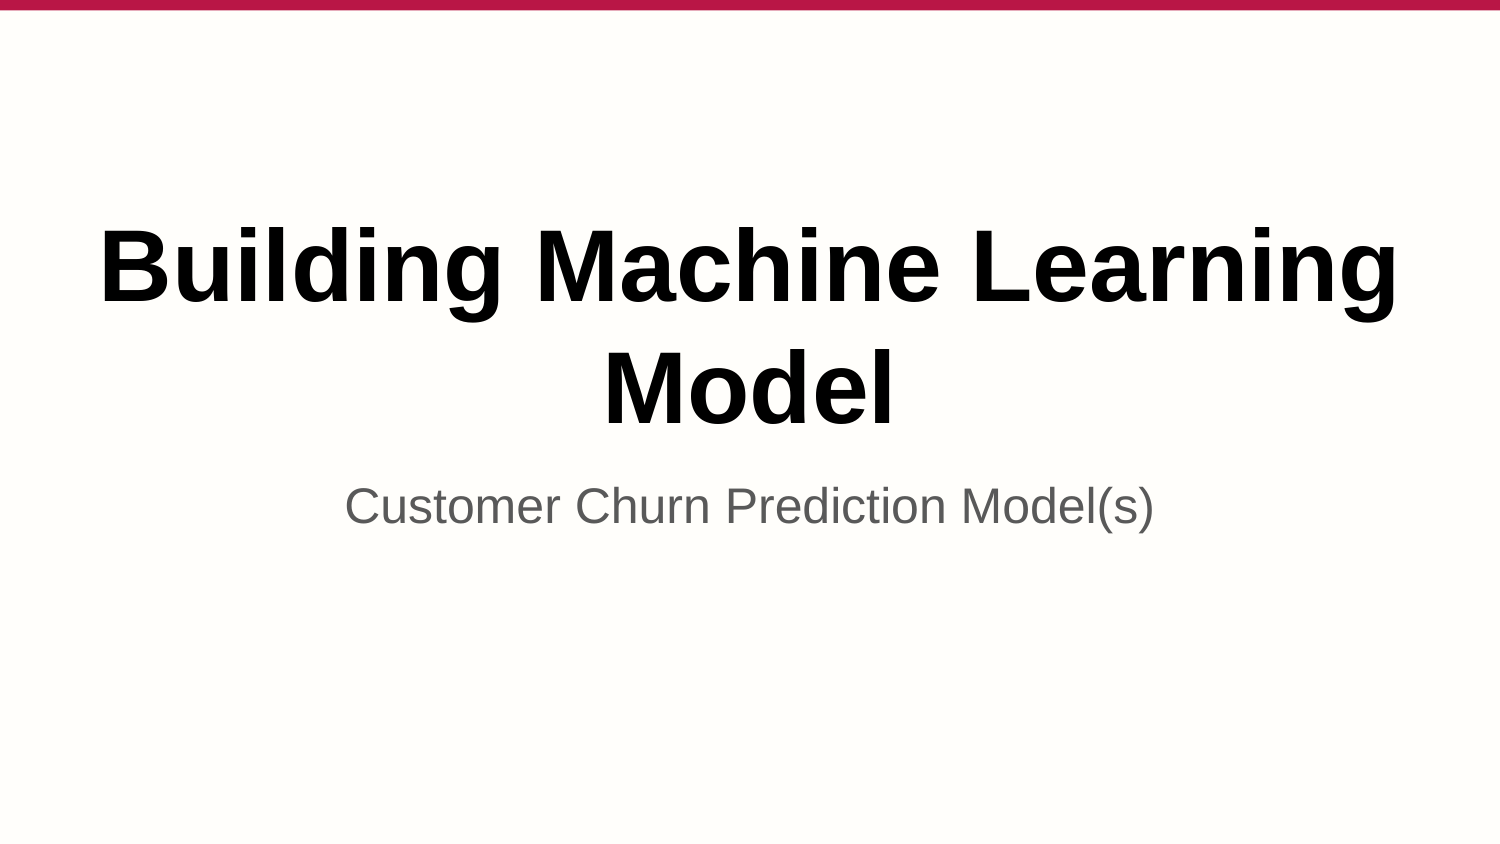

# Building Machine Learning Model
Customer Churn Prediction Model(s)